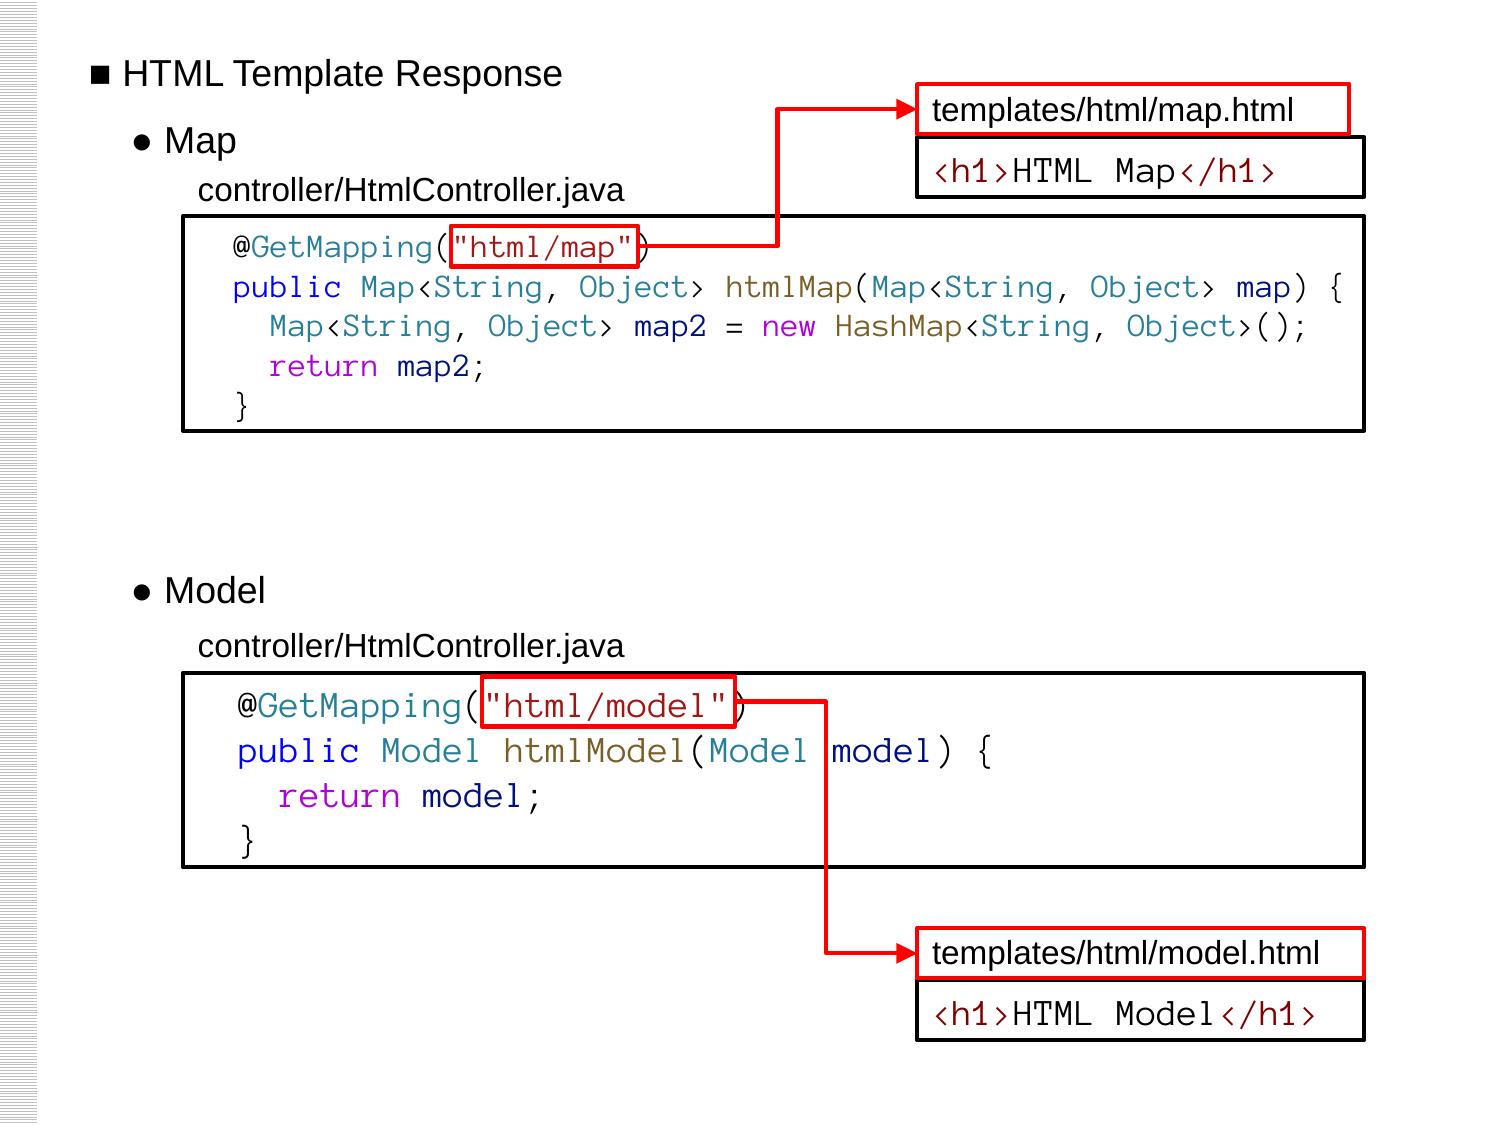

■ HTML Template Response
    ● Map

    ● Model
templates/html/map.html

<h1>HTML Map</h1>
controller/HtmlController.java
  @GetMapping("html/map")
  public Map<String, Object> htmlMap(Map<String, Object> map) {
    Map<String, Object> map2 = new HashMap<String, Object>();
    return map2;
  }

controller/HtmlController.java
  @GetMapping("html/model")
  public Model htmlModel(Model model) {
    return model;
  }

templates/html/model.html

<h1>HTML Model</h1>